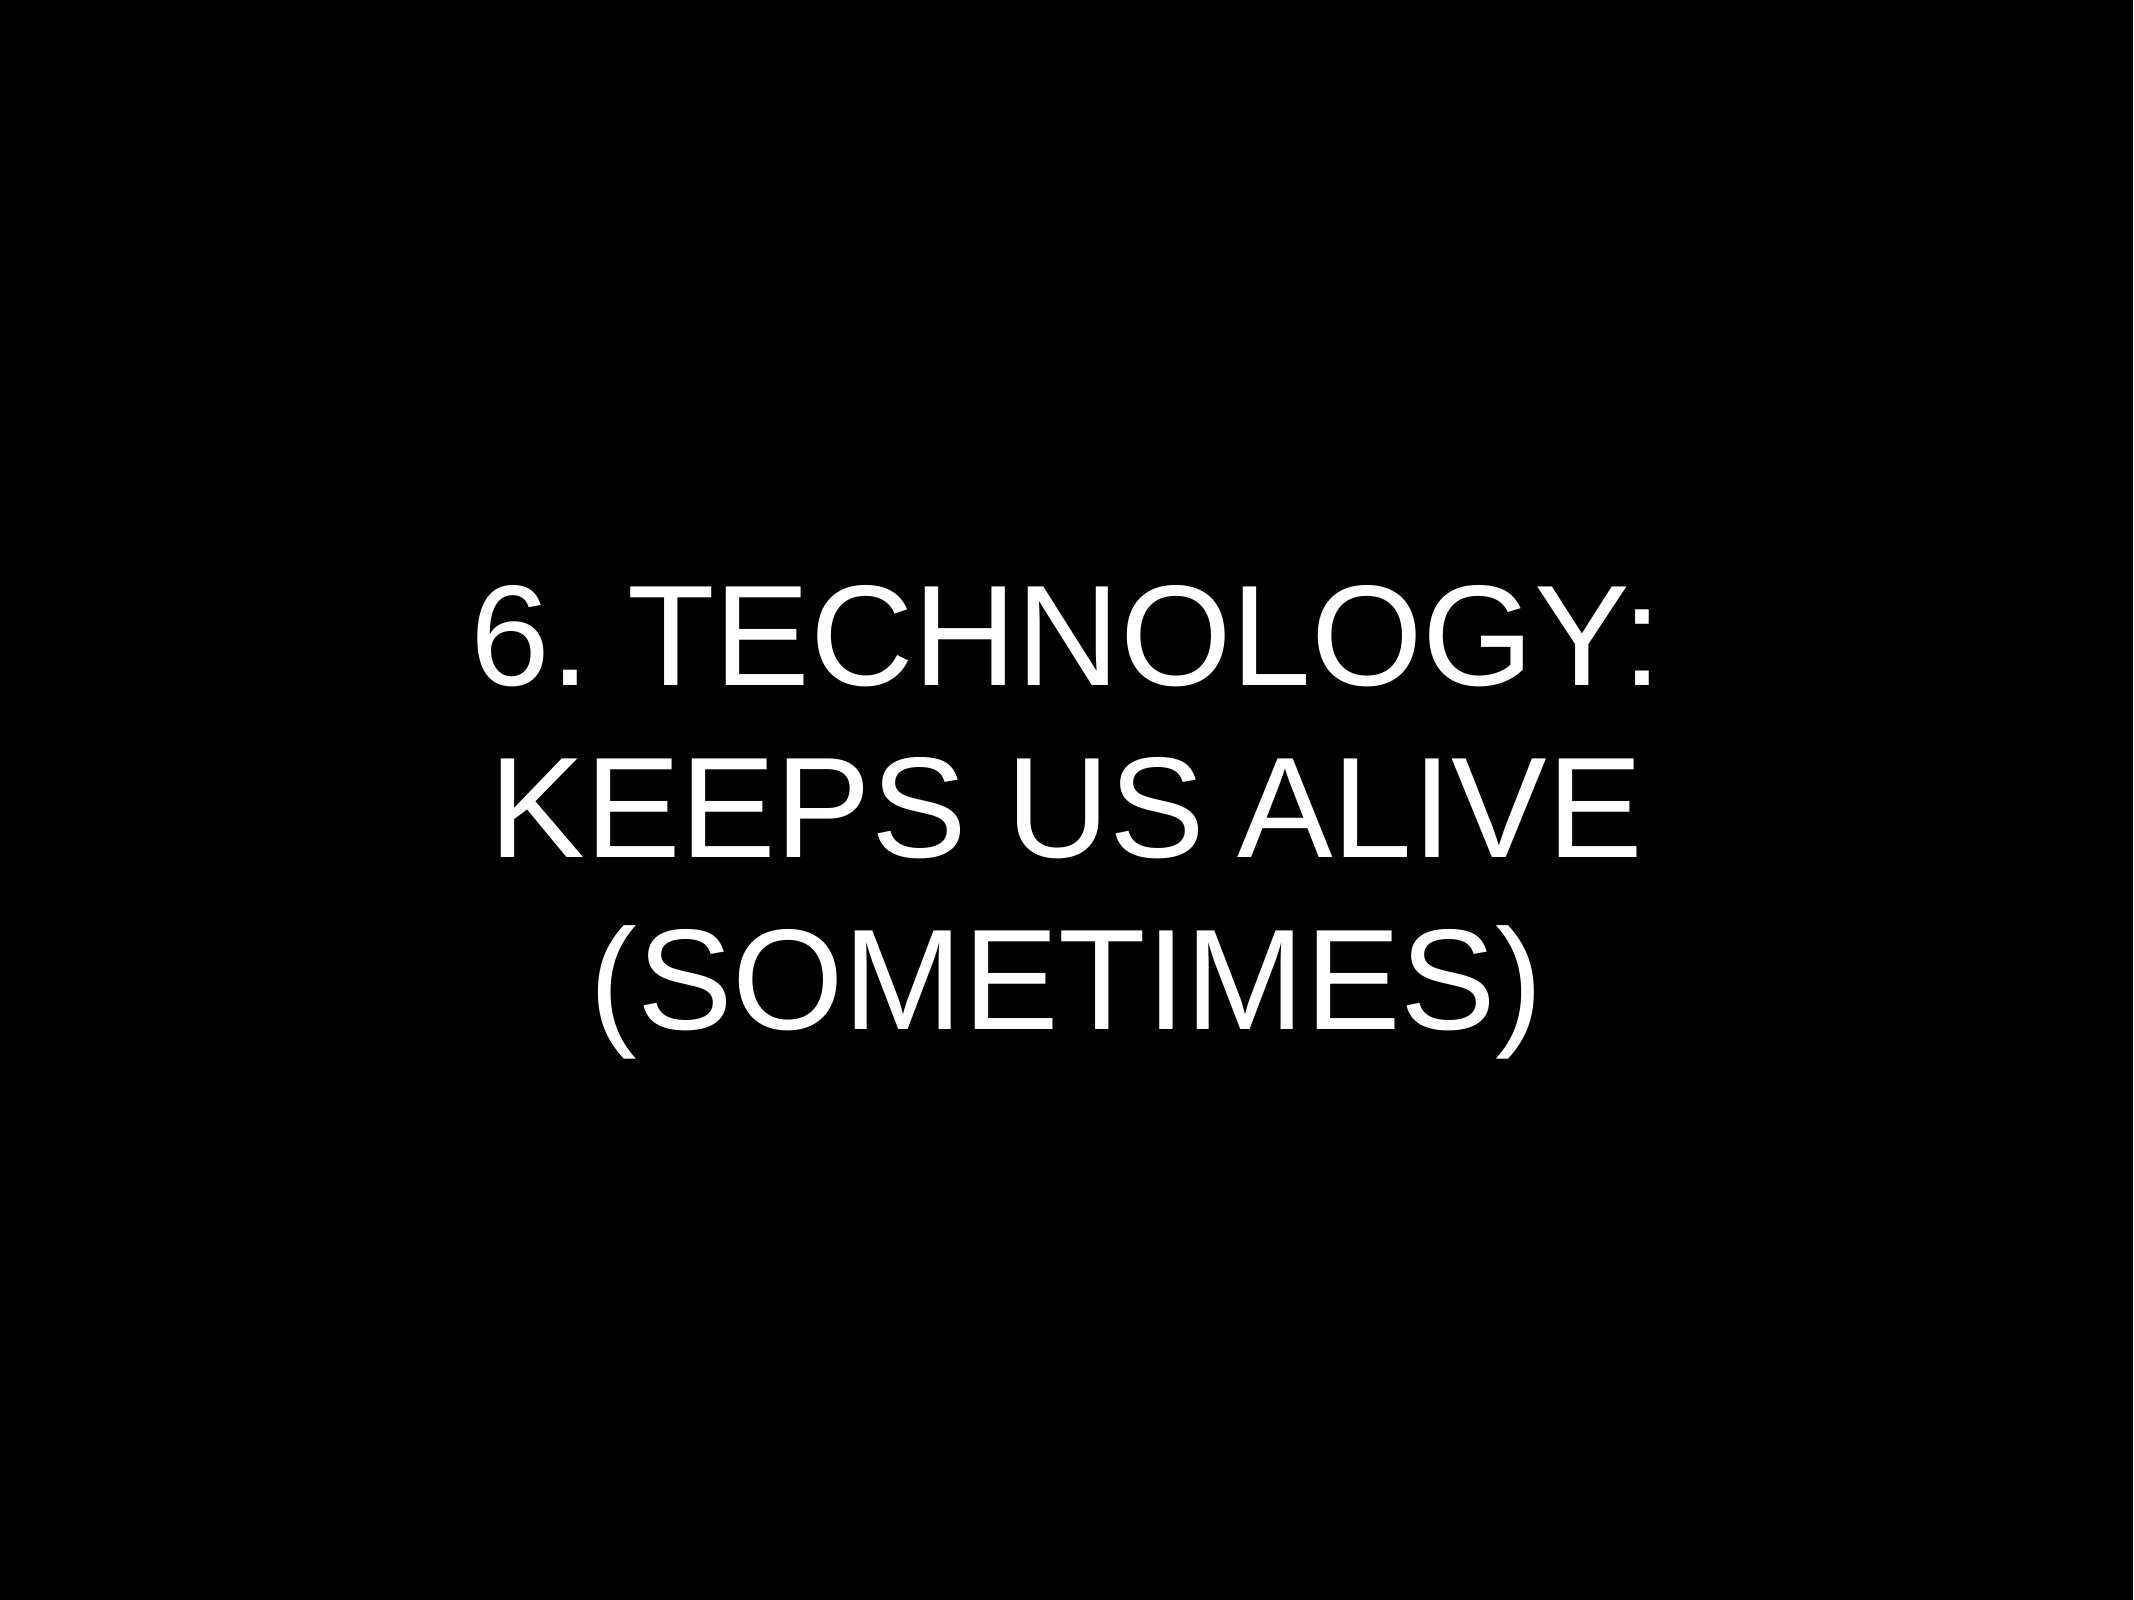

# 6. technology: keeps us alive (sometimes)